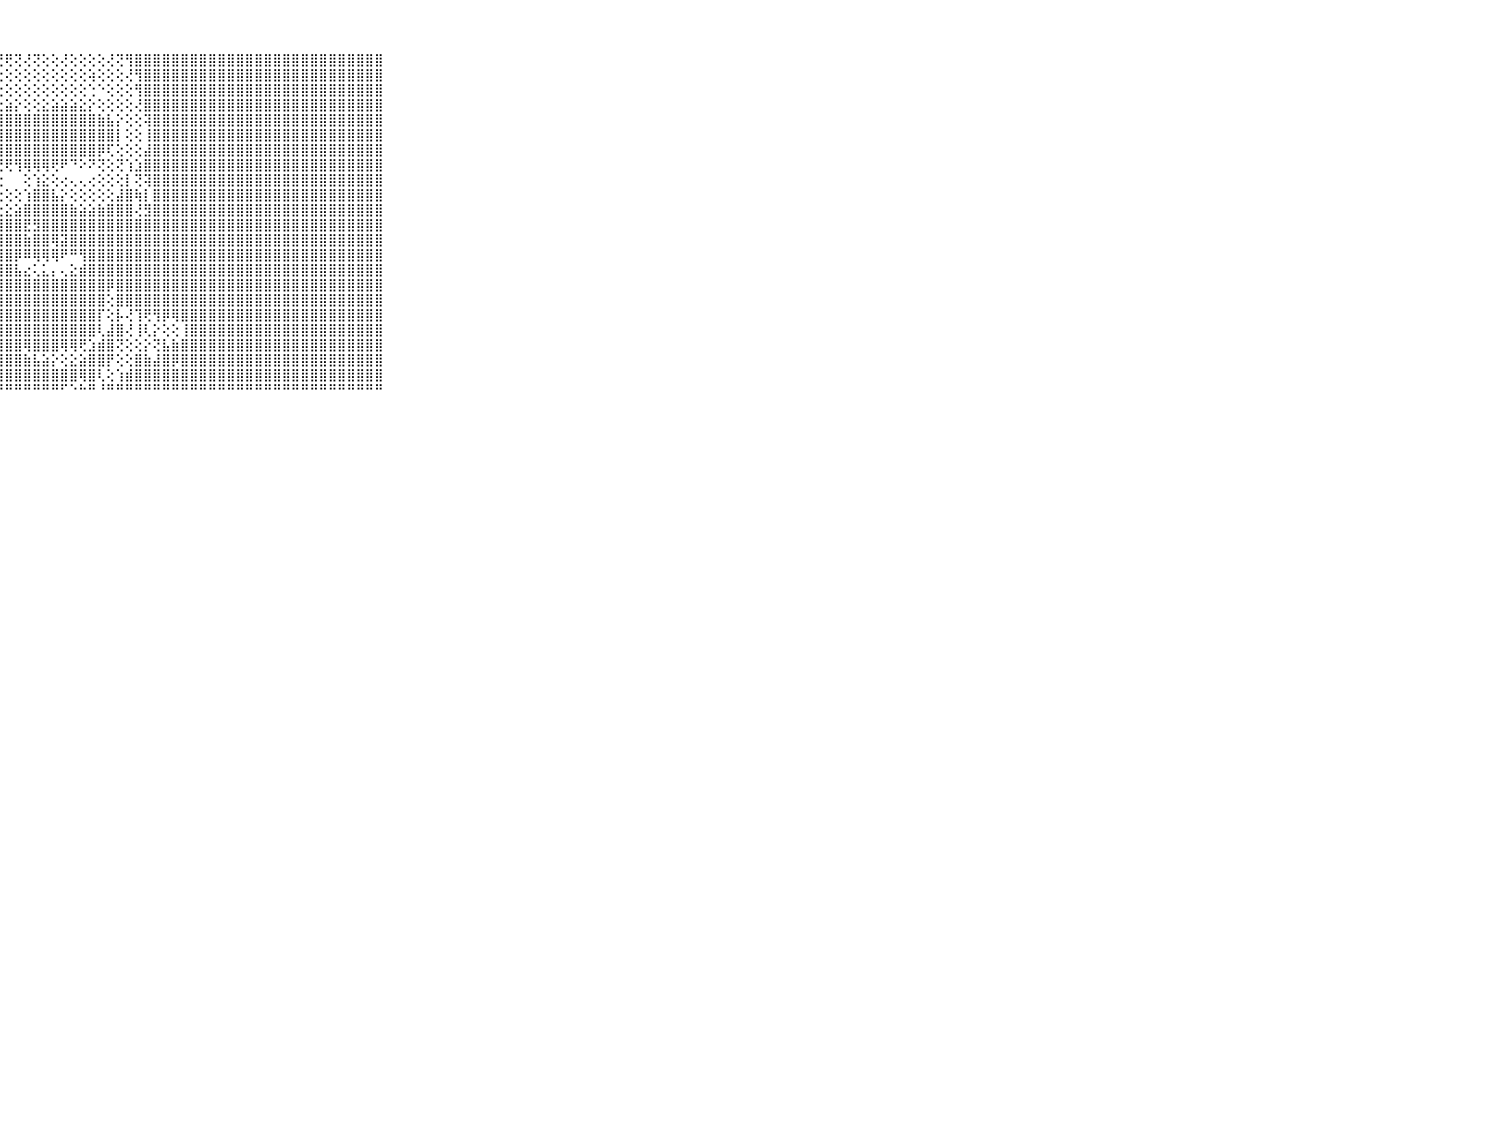

⠀⠀⠀⠀⠀⠀⠀⠀⠀⠀⠀⣿⣿⣿⣿⣿⣿⣿⣿⣿⣿⢏⢕⢕⢱⡧⢱⢟⢟⢝⢜⢝⢕⢕⢜⢕⢕⢕⢕⢜⢝⢻⣿⣿⣿⣿⣿⣿⣿⣿⣿⣿⣿⣿⣿⣿⣿⣿⣿⣿⣿⣿⣿⣿⣿⣿⣿⣿⣿⠀⠀⠀⠀⠀⠀⠀⠀⠀⠀⠀⠀
⠀⠀⠀⠀⠀⠀⠀⠀⠀⠀⠀⣿⣿⣿⣿⣿⣿⣿⡿⢟⢝⢕⢕⢱⢗⢇⢝⢕⢕⢕⢕⢕⢕⢕⢕⢕⢕⢵⢕⢕⢕⢜⢻⣿⣿⣿⣿⣿⣿⣿⣿⣿⣿⣿⣿⣿⣿⣿⣿⣿⣿⣿⣿⣿⣿⣿⣿⣿⣿⠀⠀⠀⠀⠀⠀⠀⠀⠀⠀⠀⠀
⠀⠀⠀⠀⠀⠀⠀⠀⠀⠀⠀⣿⣿⣿⣿⣿⣿⣿⡕⢕⢱⢕⢕⢕⢕⢕⢕⢕⢕⢕⢕⢕⢕⢕⢕⢕⢕⢑⠑⢕⢕⢕⢻⣿⣿⣿⣿⣿⣿⣿⣿⣿⣿⣿⣿⣿⣿⣿⣿⣿⣿⣿⣿⣿⣿⣿⣿⣿⣿⠀⠀⠀⠀⠀⠀⠀⠀⠀⠀⠀⠀
⠀⠀⠀⠀⠀⠀⠀⠀⠀⠀⠀⣿⣿⣿⣿⣿⣿⡏⢕⢕⢕⢕⢕⢕⢕⢕⣕⣕⣵⡕⢕⢕⣕⣵⣵⣵⣕⡕⢕⢕⢕⢕⢜⣿⣿⣿⣿⣿⣿⣿⣿⣿⣿⣿⣿⣿⣿⣿⣿⣿⣿⣿⣿⣿⣿⣿⣿⣿⣿⠀⠀⠀⠀⠀⠀⠀⠀⠀⠀⠀⠀
⠀⠀⠀⠀⠀⠀⠀⠀⠀⠀⠀⣿⣿⣿⣿⣿⣿⣧⣕⢕⢕⢕⢕⣵⣾⣿⣿⣿⣿⣿⣿⣿⣿⣿⣿⣿⣿⣿⣷⣧⡕⢕⢕⢽⣿⣿⣿⣿⣿⣿⣿⣿⣿⣿⣿⣿⣿⣿⣿⣿⣿⣿⣿⣿⣿⣿⣿⣿⣿⠀⠀⠀⠀⠀⠀⠀⠀⠀⠀⠀⠀
⠀⠀⠀⠀⠀⠀⠀⠀⠀⠀⠀⣿⣿⣿⣿⣿⣿⣿⣿⢕⢕⢕⣼⣿⣿⣿⣿⣿⣿⣿⣿⣿⣿⣿⣿⣿⣿⣿⣿⣿⡇⢕⢕⢸⣿⣿⣿⣿⣿⣿⣿⣿⣿⣿⣿⣿⣿⣿⣿⣿⣿⣿⣿⣿⣿⣿⣿⣿⣿⠀⠀⠀⠀⠀⠀⠀⠀⠀⠀⠀⠀
⠀⠀⠀⠀⠀⠀⠀⠀⠀⠀⠀⣿⣿⣿⣿⣿⣿⣿⣿⡕⢕⢕⣿⣿⣿⣿⣿⣿⣿⣿⣿⣿⣿⣿⣿⣿⣿⣿⡿⢏⢕⢕⢕⣼⣿⣿⣿⣿⣿⣿⣿⣿⣿⣿⣿⣿⣿⣿⣿⣿⣿⣿⣿⣿⣿⣿⣿⣿⣿⠀⠀⠀⠀⠀⠀⠀⠀⠀⠀⠀⠀
⠀⠀⠀⠀⠀⠀⠀⠀⠀⠀⠀⣿⣿⣿⣿⣿⣿⣿⣿⣇⢕⢜⡿⢿⢿⢟⢿⢟⢟⢻⢿⢿⢿⢟⠟⠙⠕⠝⢝⢕⢝⢱⣱⣿⣿⣿⣿⣿⣿⣿⣿⣿⣿⣿⣿⣿⣿⣿⣿⣿⣿⣿⣿⣿⣿⣿⣿⣿⣿⠀⠀⠀⠀⠀⠀⠀⠀⠀⠀⠀⠀
⠀⠀⠀⠀⠀⠀⠀⠀⠀⠀⠀⣿⣿⣿⣿⣿⣿⣿⣿⣿⡕⣼⣕⢕⢕⠕⢕⢐⠀⠀⢕⢱⣕⢕⢔⢄⢄⢔⢕⢕⢕⡇⢝⢽⣿⣿⣿⣿⣿⣿⣿⣿⣿⣿⣿⣿⣿⣿⣿⣿⣿⣿⣿⣿⣿⣿⣿⣿⣿⠀⠀⠀⠀⠀⠀⠀⠀⠀⠀⠀⠀
⠀⠀⠀⠀⠀⠀⠀⠀⠀⠀⠀⣿⣿⣿⣿⣿⣿⣿⣿⣿⣿⡏⢝⢕⢕⢄⢕⢕⢕⢕⢱⣿⣿⣧⡕⢕⢕⢕⢕⢕⣼⣿⢷⡇⣿⣿⣿⣿⣿⣿⣿⣿⣿⣿⣿⣿⣿⣿⣿⣿⣿⣿⣿⣿⣿⣿⣿⣿⣿⠀⠀⠀⠀⠀⠀⠀⠀⠀⠀⠀⠀
⠀⠀⠀⠀⠀⠀⠀⠀⠀⠀⠀⣿⣿⣿⣿⣿⣿⣿⣿⣿⣯⣿⣿⣧⡕⣕⢱⢕⣕⣵⣿⣿⣿⣿⣿⣷⣵⣵⣷⣿⣿⣿⢜⣻⣿⣿⣿⣿⣿⣿⣿⣿⣿⣿⣿⣿⣿⣿⣿⣿⣿⣿⣿⣿⣿⣿⣿⣿⣿⠀⠀⠀⠀⠀⠀⠀⠀⠀⠀⠀⠀
⠀⠀⠀⠀⠀⠀⠀⠀⠀⠀⠀⣿⣿⣿⣿⣿⣿⣿⣿⣿⣿⣿⣿⣿⣿⣷⣷⣿⣿⣿⣟⣻⣿⣿⣿⣿⣿⣿⣿⣿⣿⣿⣿⣿⣿⣿⣿⣿⣿⣿⣿⣿⣿⣿⣿⣿⣿⣿⣿⣿⣿⣿⣿⣿⣿⣿⣿⣿⣿⠀⠀⠀⠀⠀⠀⠀⠀⠀⠀⠀⠀
⠀⠀⠀⠀⠀⠀⠀⠀⠀⠀⠀⣿⣿⣿⣿⣿⣿⣿⣿⣿⣿⣿⣿⣿⣿⣿⣿⣿⣿⣿⣷⣿⣿⢿⣽⣿⣿⣿⣿⣿⣿⣿⣿⣿⣿⣿⣿⣿⣿⣿⣿⣿⣿⣿⣿⣿⣿⣿⣿⣿⣿⣿⣿⣿⣿⣿⣿⣿⣿⠀⠀⠀⠀⠀⠀⠀⠀⠀⠀⠀⠀
⠀⠀⠀⠀⠀⠀⠀⠀⠀⠀⠀⣿⣿⣿⣿⣿⣿⣿⣿⣿⣿⣿⣿⣿⣿⣿⣿⣿⣿⡿⠿⢿⢿⢿⠟⠛⢻⣿⣿⣿⣿⣿⣿⣿⣿⣿⣿⣿⣿⣿⣿⣿⣿⣿⣿⣿⣿⣿⣿⣿⣿⣿⣿⣿⣿⣿⣿⣿⣿⠀⠀⠀⠀⠀⠀⠀⠀⠀⠀⠀⠀
⠀⠀⠀⠀⠀⠀⠀⠀⠀⠀⠀⣿⣿⣿⣿⣿⣿⣿⣿⣿⣿⣿⣿⣿⣿⣿⣿⣿⣿⣧⣔⢅⣅⡄⢄⣕⣾⣿⣿⣿⣿⣿⣿⣿⣿⣿⣿⣿⣿⣿⣿⣿⣿⣿⣿⣿⣿⣿⣿⣿⣿⣿⣿⣿⣿⣿⣿⣿⣿⠀⠀⠀⠀⠀⠀⠀⠀⠀⠀⠀⠀
⠀⠀⠀⠀⠀⠀⠀⠀⠀⠀⠀⣿⣿⣿⣿⣿⣿⣿⣿⣿⣿⣿⣿⣿⢏⣿⣿⣿⣿⣿⣿⣿⣿⣿⣿⣿⣿⣿⣿⡿⣿⣿⣿⣿⣿⣿⣿⣿⣿⣿⣿⣿⣿⣿⣿⣿⣿⣿⣿⣿⣿⣿⣿⣿⣿⣿⣿⣿⣿⠀⠀⠀⠀⠀⠀⠀⠀⠀⠀⠀⠀
⠀⠀⠀⠀⠀⠀⠀⠀⠀⠀⠀⣿⣿⣿⣿⣿⣿⣿⣿⣿⣿⣿⣿⣿⢕⣿⣿⣿⣿⣿⣿⣿⣿⣿⣿⣿⣿⣿⣿⢕⣿⣿⣿⣿⣿⣿⣿⣿⣿⣿⣿⣿⣿⣿⣿⣿⣿⣿⣿⣿⣿⣿⣿⣿⣿⣿⣿⣿⣿⠀⠀⠀⠀⠀⠀⠀⠀⠀⠀⠀⠀
⠀⠀⠀⠀⠀⠀⠀⠀⠀⠀⠀⣿⣿⣿⣿⣿⣿⣿⣿⣿⣿⣿⣿⣿⣿⣿⣿⣿⣿⣿⣿⣿⣿⣿⣿⣿⣿⣿⡏⢕⡧⢜⢹⢟⢻⡿⢿⣿⣿⣿⣿⣿⣿⣿⣿⣿⣿⣿⣿⣿⣿⣿⣿⣿⣿⣿⣿⣿⣿⠀⠀⠀⠀⠀⠀⠀⠀⠀⠀⠀⠀
⠀⠀⠀⠀⠀⠀⠀⠀⠀⠀⠀⣿⣿⣿⣿⣿⣿⣿⣿⣿⣿⣿⣿⣿⣿⣿⣿⣿⣿⣿⣿⣿⣿⣿⣿⣿⣿⣿⢇⣼⣿⢜⢸⢇⡕⢕⢕⢸⣿⣿⣿⣿⣿⣿⣿⣿⣿⣿⣿⣿⣿⣿⣿⣿⣿⣿⣿⣿⣿⠀⠀⠀⠀⠀⠀⠀⠀⠀⠀⠀⠀
⠀⠀⠀⠀⠀⠀⠀⠀⠀⠀⠀⣿⣿⣿⣿⣿⣿⣿⣿⣿⣿⣿⣿⣿⣿⣿⣿⣿⣿⣿⢿⣿⣿⣿⢿⢿⢟⣱⣾⣿⢝⢕⢕⡕⢝⣧⣷⣿⣿⣿⣿⣿⣿⣿⣿⣿⣿⣿⣿⣿⣿⣿⣿⣿⣿⣿⣿⣿⣿⠀⠀⠀⠀⠀⠀⠀⠀⠀⠀⠀⠀
⠀⠀⠀⠀⠀⠀⠀⠀⠀⠀⠀⣿⣿⣿⣿⣿⣿⣿⣿⣿⣿⣿⣿⣿⣿⣿⣿⣿⣿⣿⣷⣧⣵⡕⢕⣕⣵⣿⣿⡟⢕⢕⣿⣷⣼⣿⡿⣿⣿⣿⣿⣿⣿⣿⣿⣿⣿⣿⣿⣿⣿⣿⣿⣿⣿⣿⣿⣿⣿⠀⠀⠀⠀⠀⠀⠀⠀⠀⠀⠀⠀
⠀⠀⠀⠀⠀⠀⠀⠀⠀⠀⠀⣿⣿⣿⣿⣿⣿⣿⣿⣿⣿⣿⣿⣿⣿⣿⣿⣿⣿⣿⣿⣿⣿⣿⣿⣿⢿⣿⢇⢕⢱⣾⣿⣿⣿⣿⣿⣿⣿⣿⣿⣿⣿⣿⣿⣿⣿⣿⣿⣿⣿⣿⣿⣿⣿⣿⣿⣿⣿⠀⠀⠀⠀⠀⠀⠀⠀⠀⠀⠀⠀
⠀⠀⠀⠀⠀⠀⠀⠀⠀⠀⠀⠛⠛⠛⠛⠛⠛⠛⠛⠛⠛⠛⠛⠛⠛⠛⠛⠛⠛⠛⠛⠛⠛⠛⠋⠑⠓⠛⠘⠛⠛⠛⠛⠛⠛⠛⠛⠛⠛⠛⠛⠛⠛⠛⠛⠛⠛⠛⠛⠛⠛⠛⠛⠛⠛⠛⠛⠛⠛⠀⠀⠀⠀⠀⠀⠀⠀⠀⠀⠀⠀